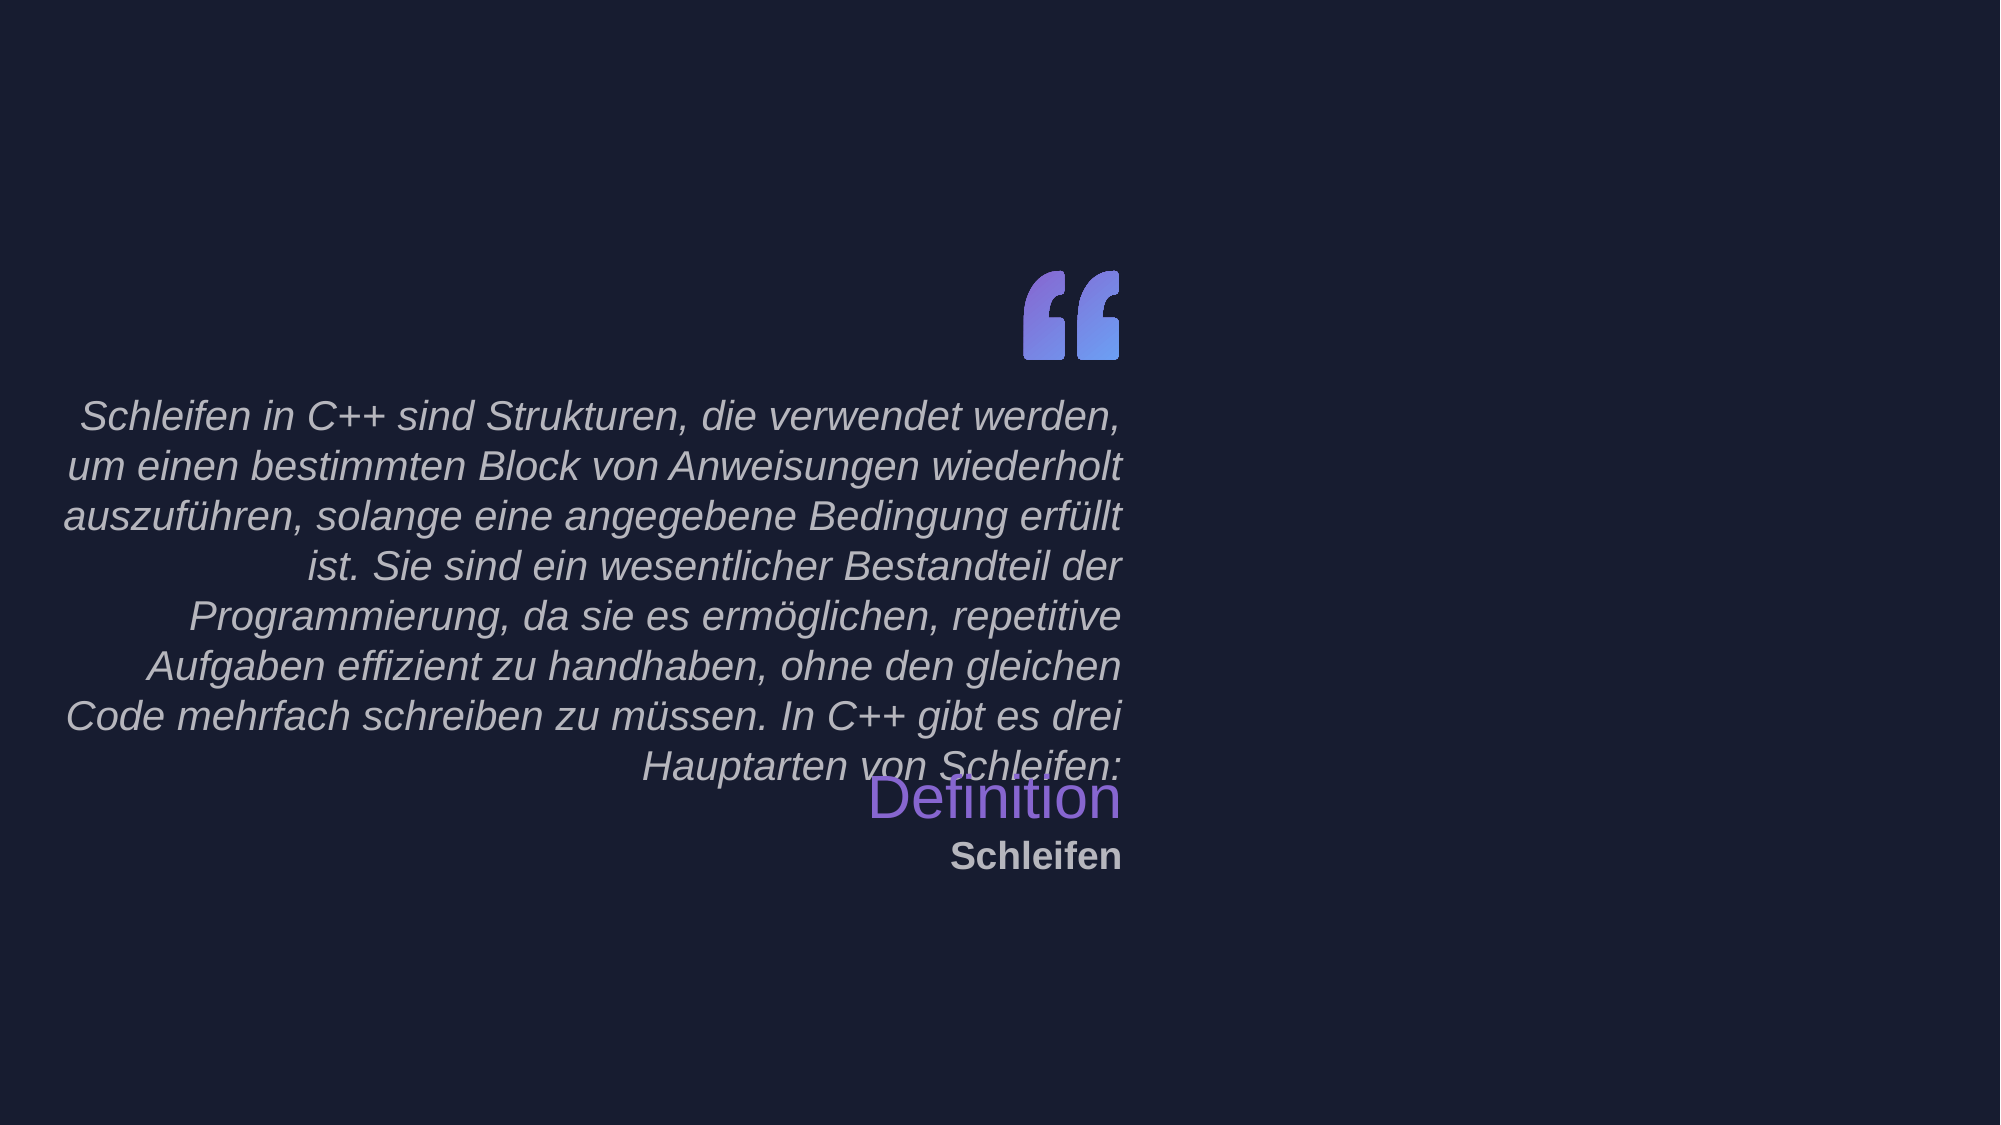

Schleifen in C++ sind Strukturen, die verwendet werden, um einen bestimmten Block von Anweisungen wiederholt auszuführen, solange eine angegebene Bedingung erfüllt ist. Sie sind ein wesentlicher Bestandteil der Programmierung, da sie es ermöglichen, repetitive Aufgaben effizient zu handhaben, ohne den gleichen Code mehrfach schreiben zu müssen. In C++ gibt es drei Hauptarten von Schleifen:
Definition
Schleifen